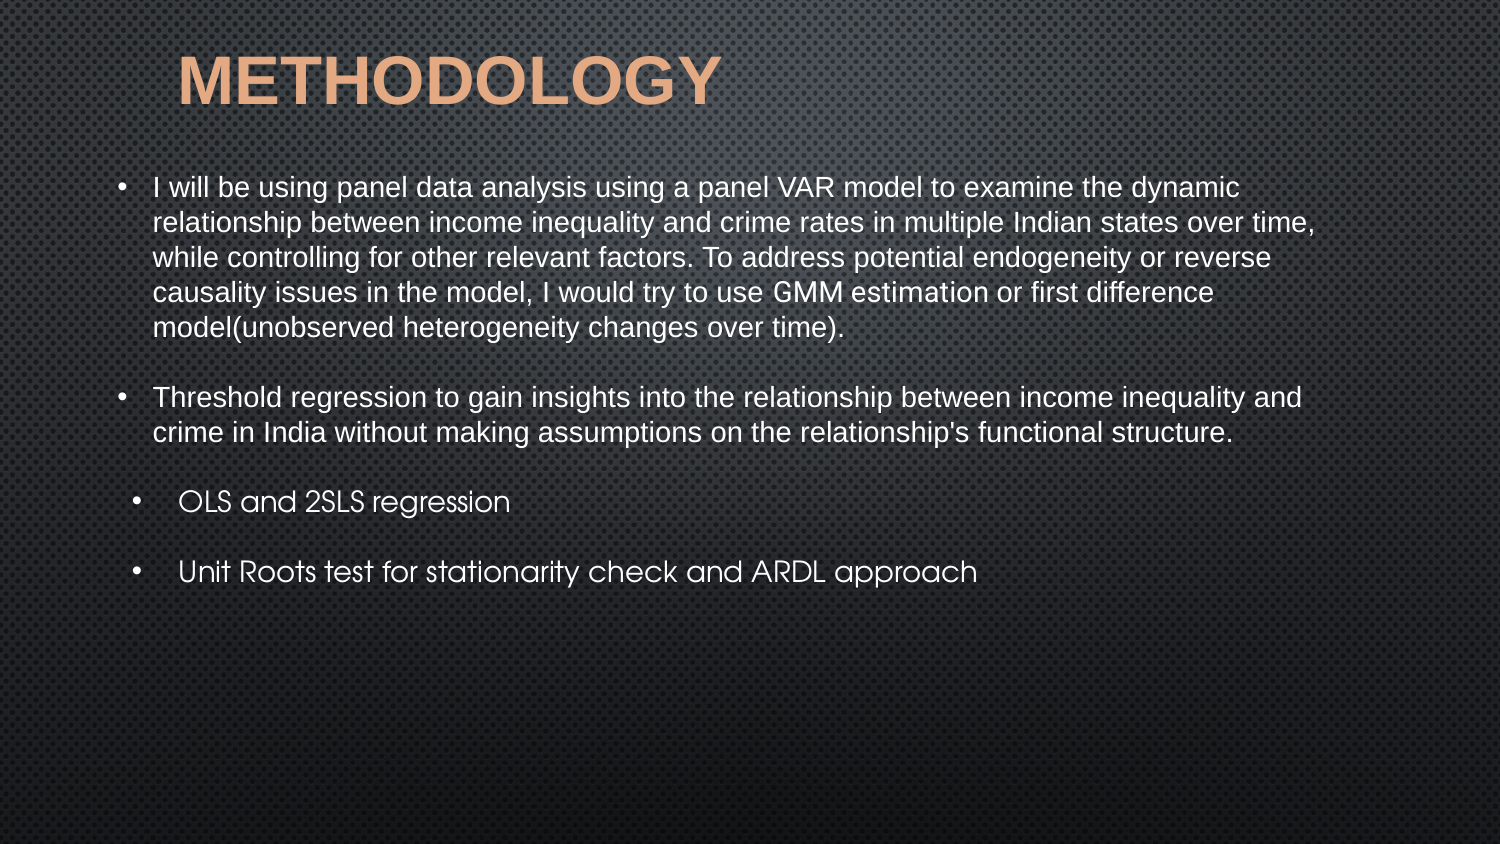

# METHODOLOGY
I will be using panel data analysis using a panel VAR model to examine the dynamic relationship between income inequality and crime rates in multiple Indian states over time, while controlling for other relevant factors. To address potential endogeneity or reverse causality issues in the model, I would try to use GMM estimation or first difference model(unobserved heterogeneity changes over time).

Threshold regression to gain insights into the relationship between income inequality and crime in India without making assumptions on the relationship's functional structure.

OLS and 2SLS regression

Unit Roots test for stationarity check and ARDL approach